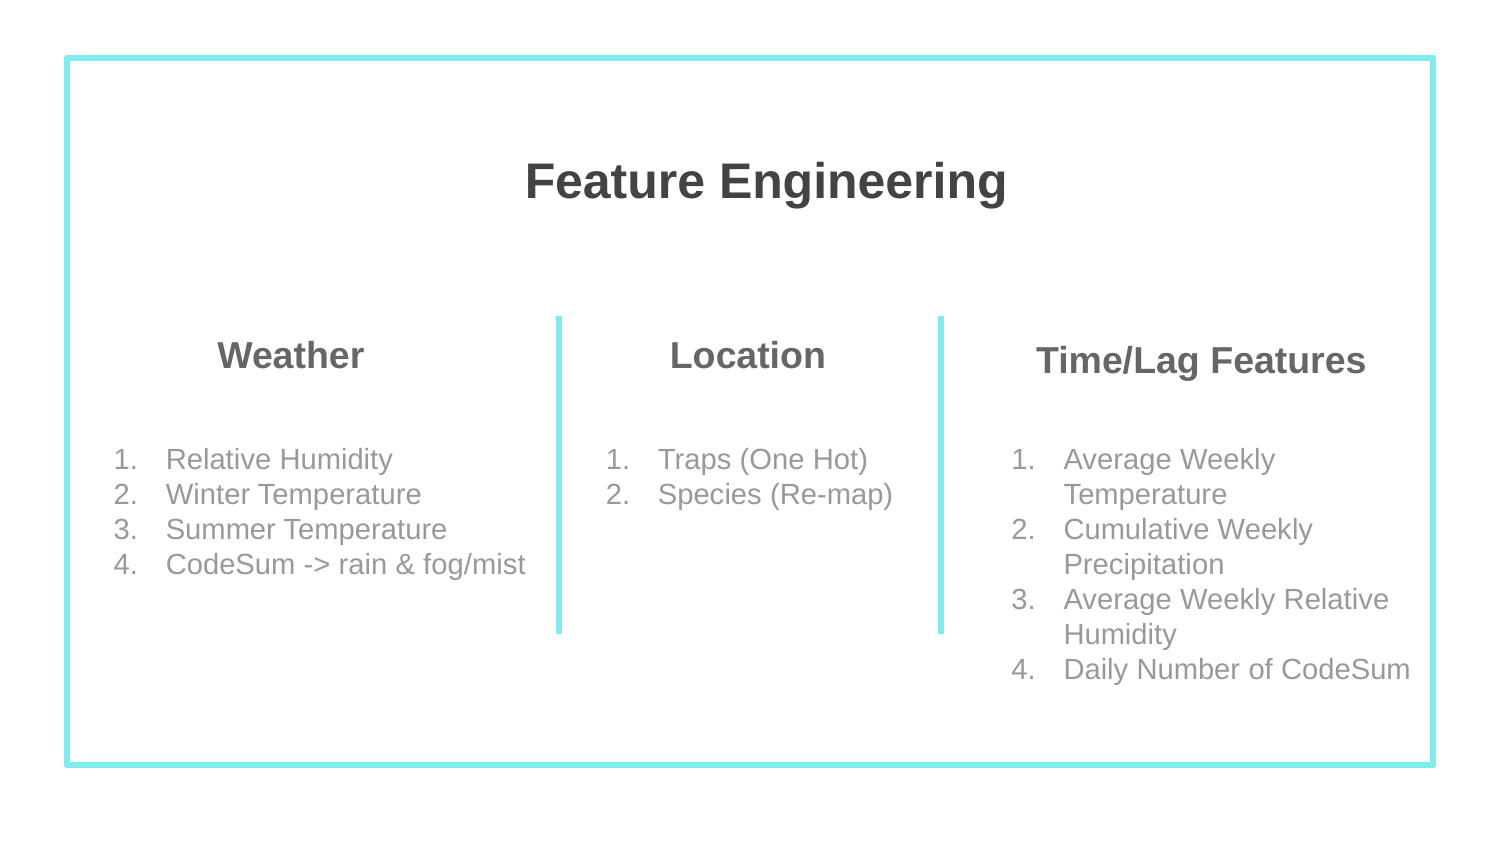

# Feature Engineering
Time/Lag Features
Weather
Location
Relative Humidity
Winter Temperature
Summer Temperature
CodeSum -> rain & fog/mist
Traps (One Hot)
Species (Re-map)
Average Weekly Temperature
Cumulative Weekly Precipitation
Average Weekly Relative Humidity
Daily Number of CodeSum